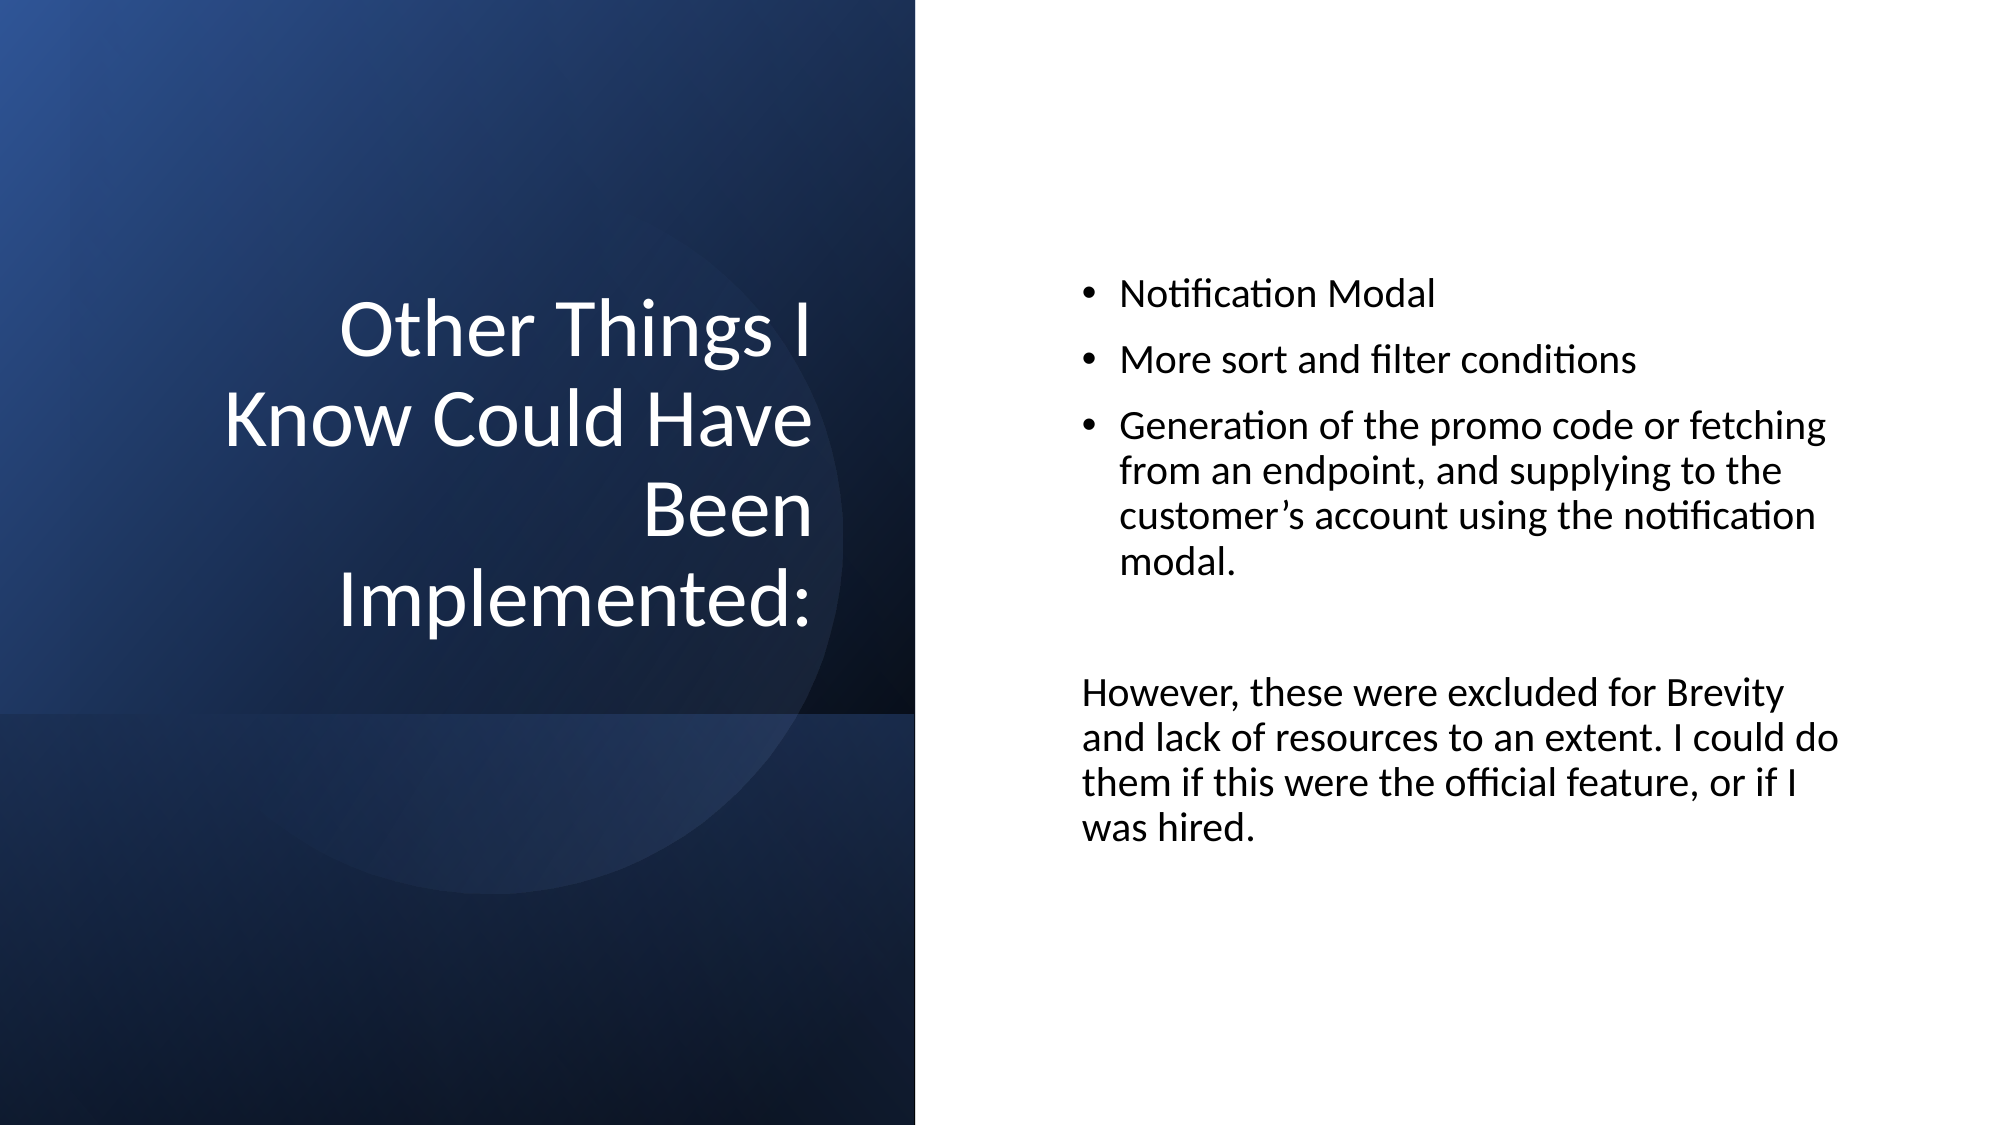

# Other Things I Know Could Have Been Implemented:

Notification Modal
More sort and filter conditions
Generation of the promo code or fetching from an endpoint, and supplying to the customer’s account using the notification modal.

However, these were excluded for Brevity and lack of resources to an extent. I could do them if this were the official feature, or if I was hired.